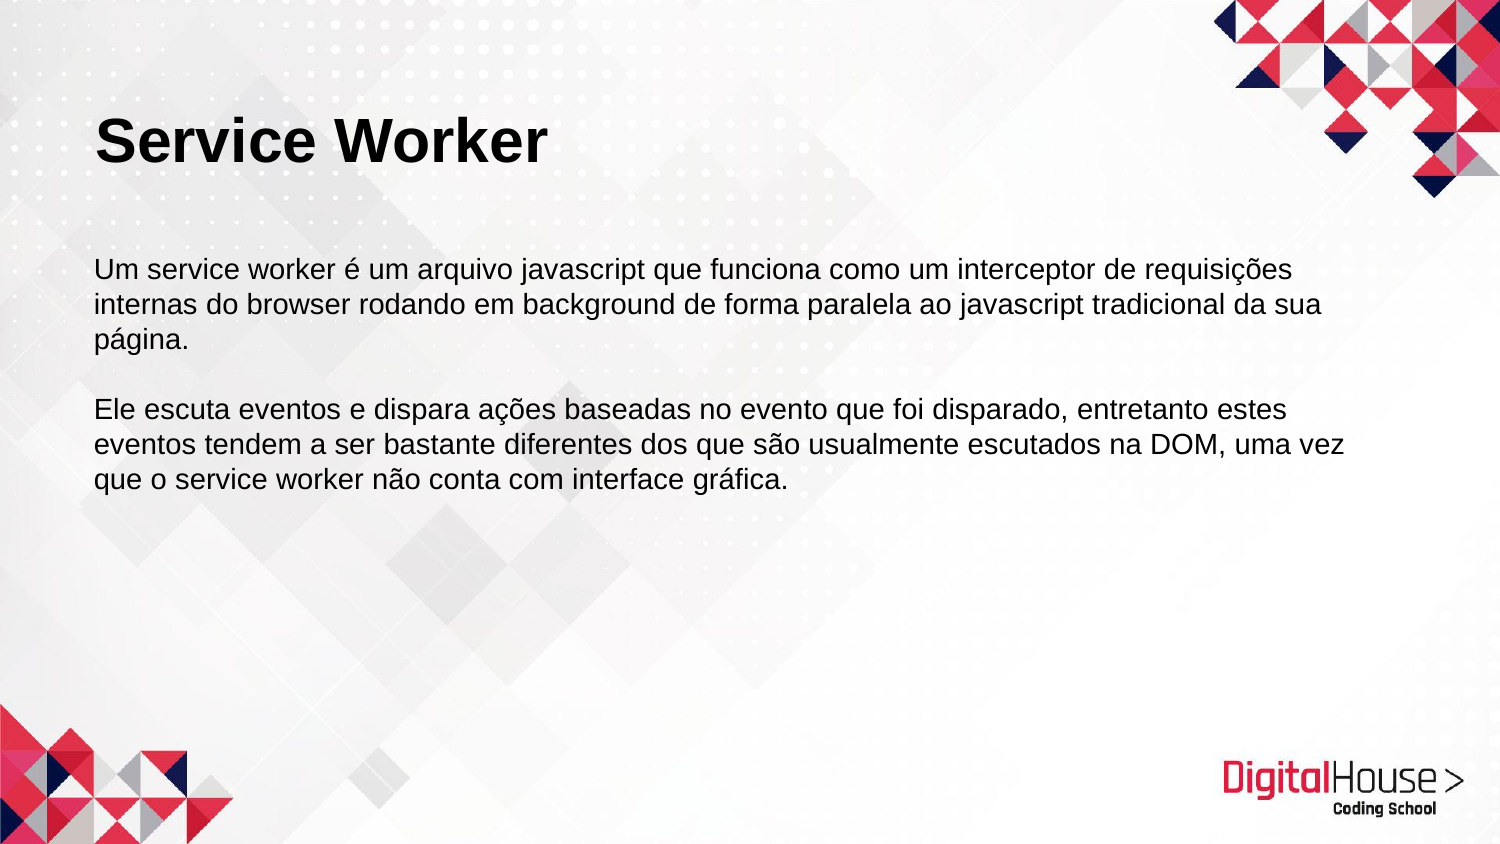

# Service Worker
Um service worker é um arquivo javascript que funciona como um interceptor de requisições internas do browser rodando em background de forma paralela ao javascript tradicional da sua página.

Ele escuta eventos e dispara ações baseadas no evento que foi disparado, entretanto estes eventos tendem a ser bastante diferentes dos que são usualmente escutados na DOM, uma vez que o service worker não conta com interface gráfica.